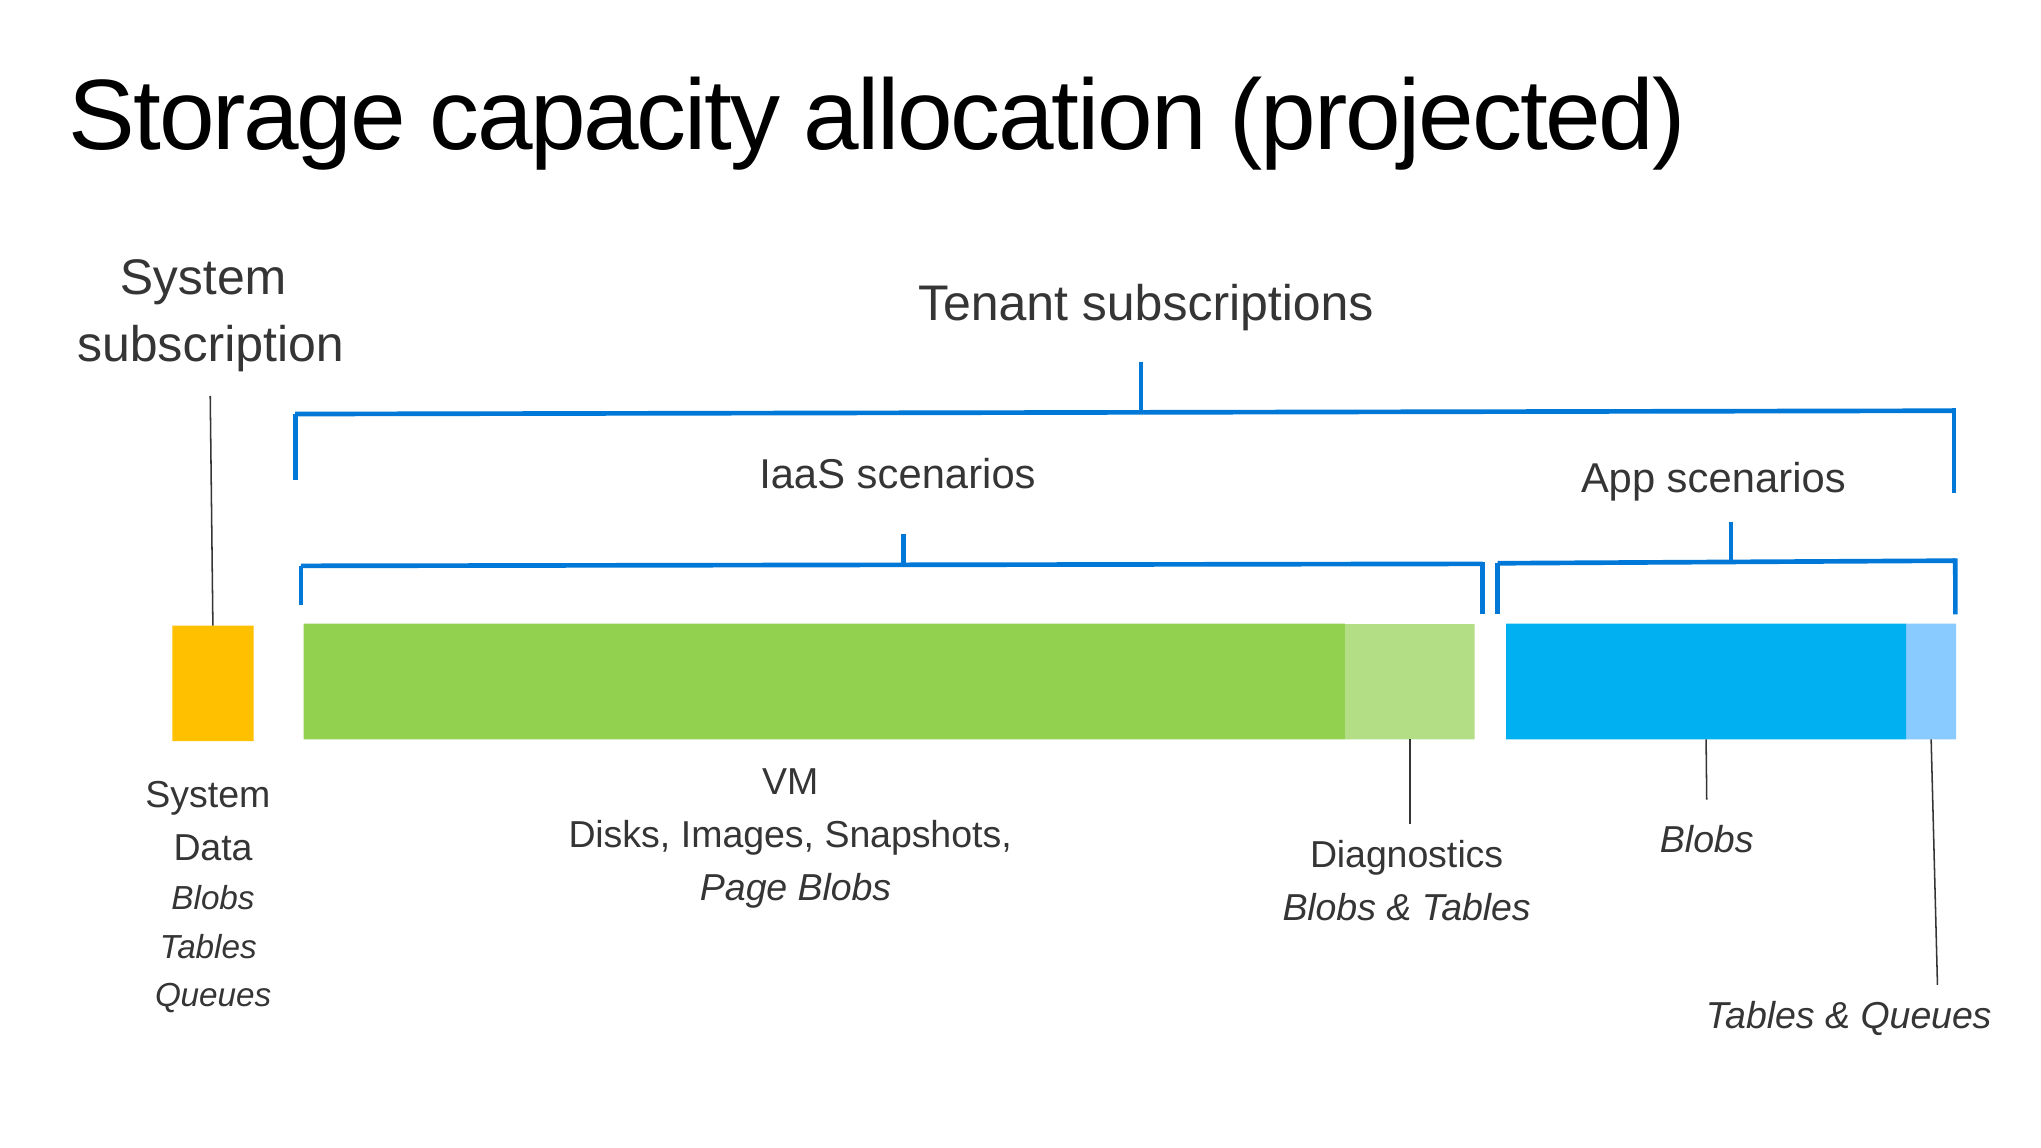

# Storage capacity allocation (projected)
System
subscription
Tenant subscriptions
IaaS scenarios
App scenarios

VM
Disks, Images, Snapshots,
Page Blobs
System
Data
Blobs
Tables
Queues
Blobs
Diagnostics
Blobs & Tables
Tables & Queues